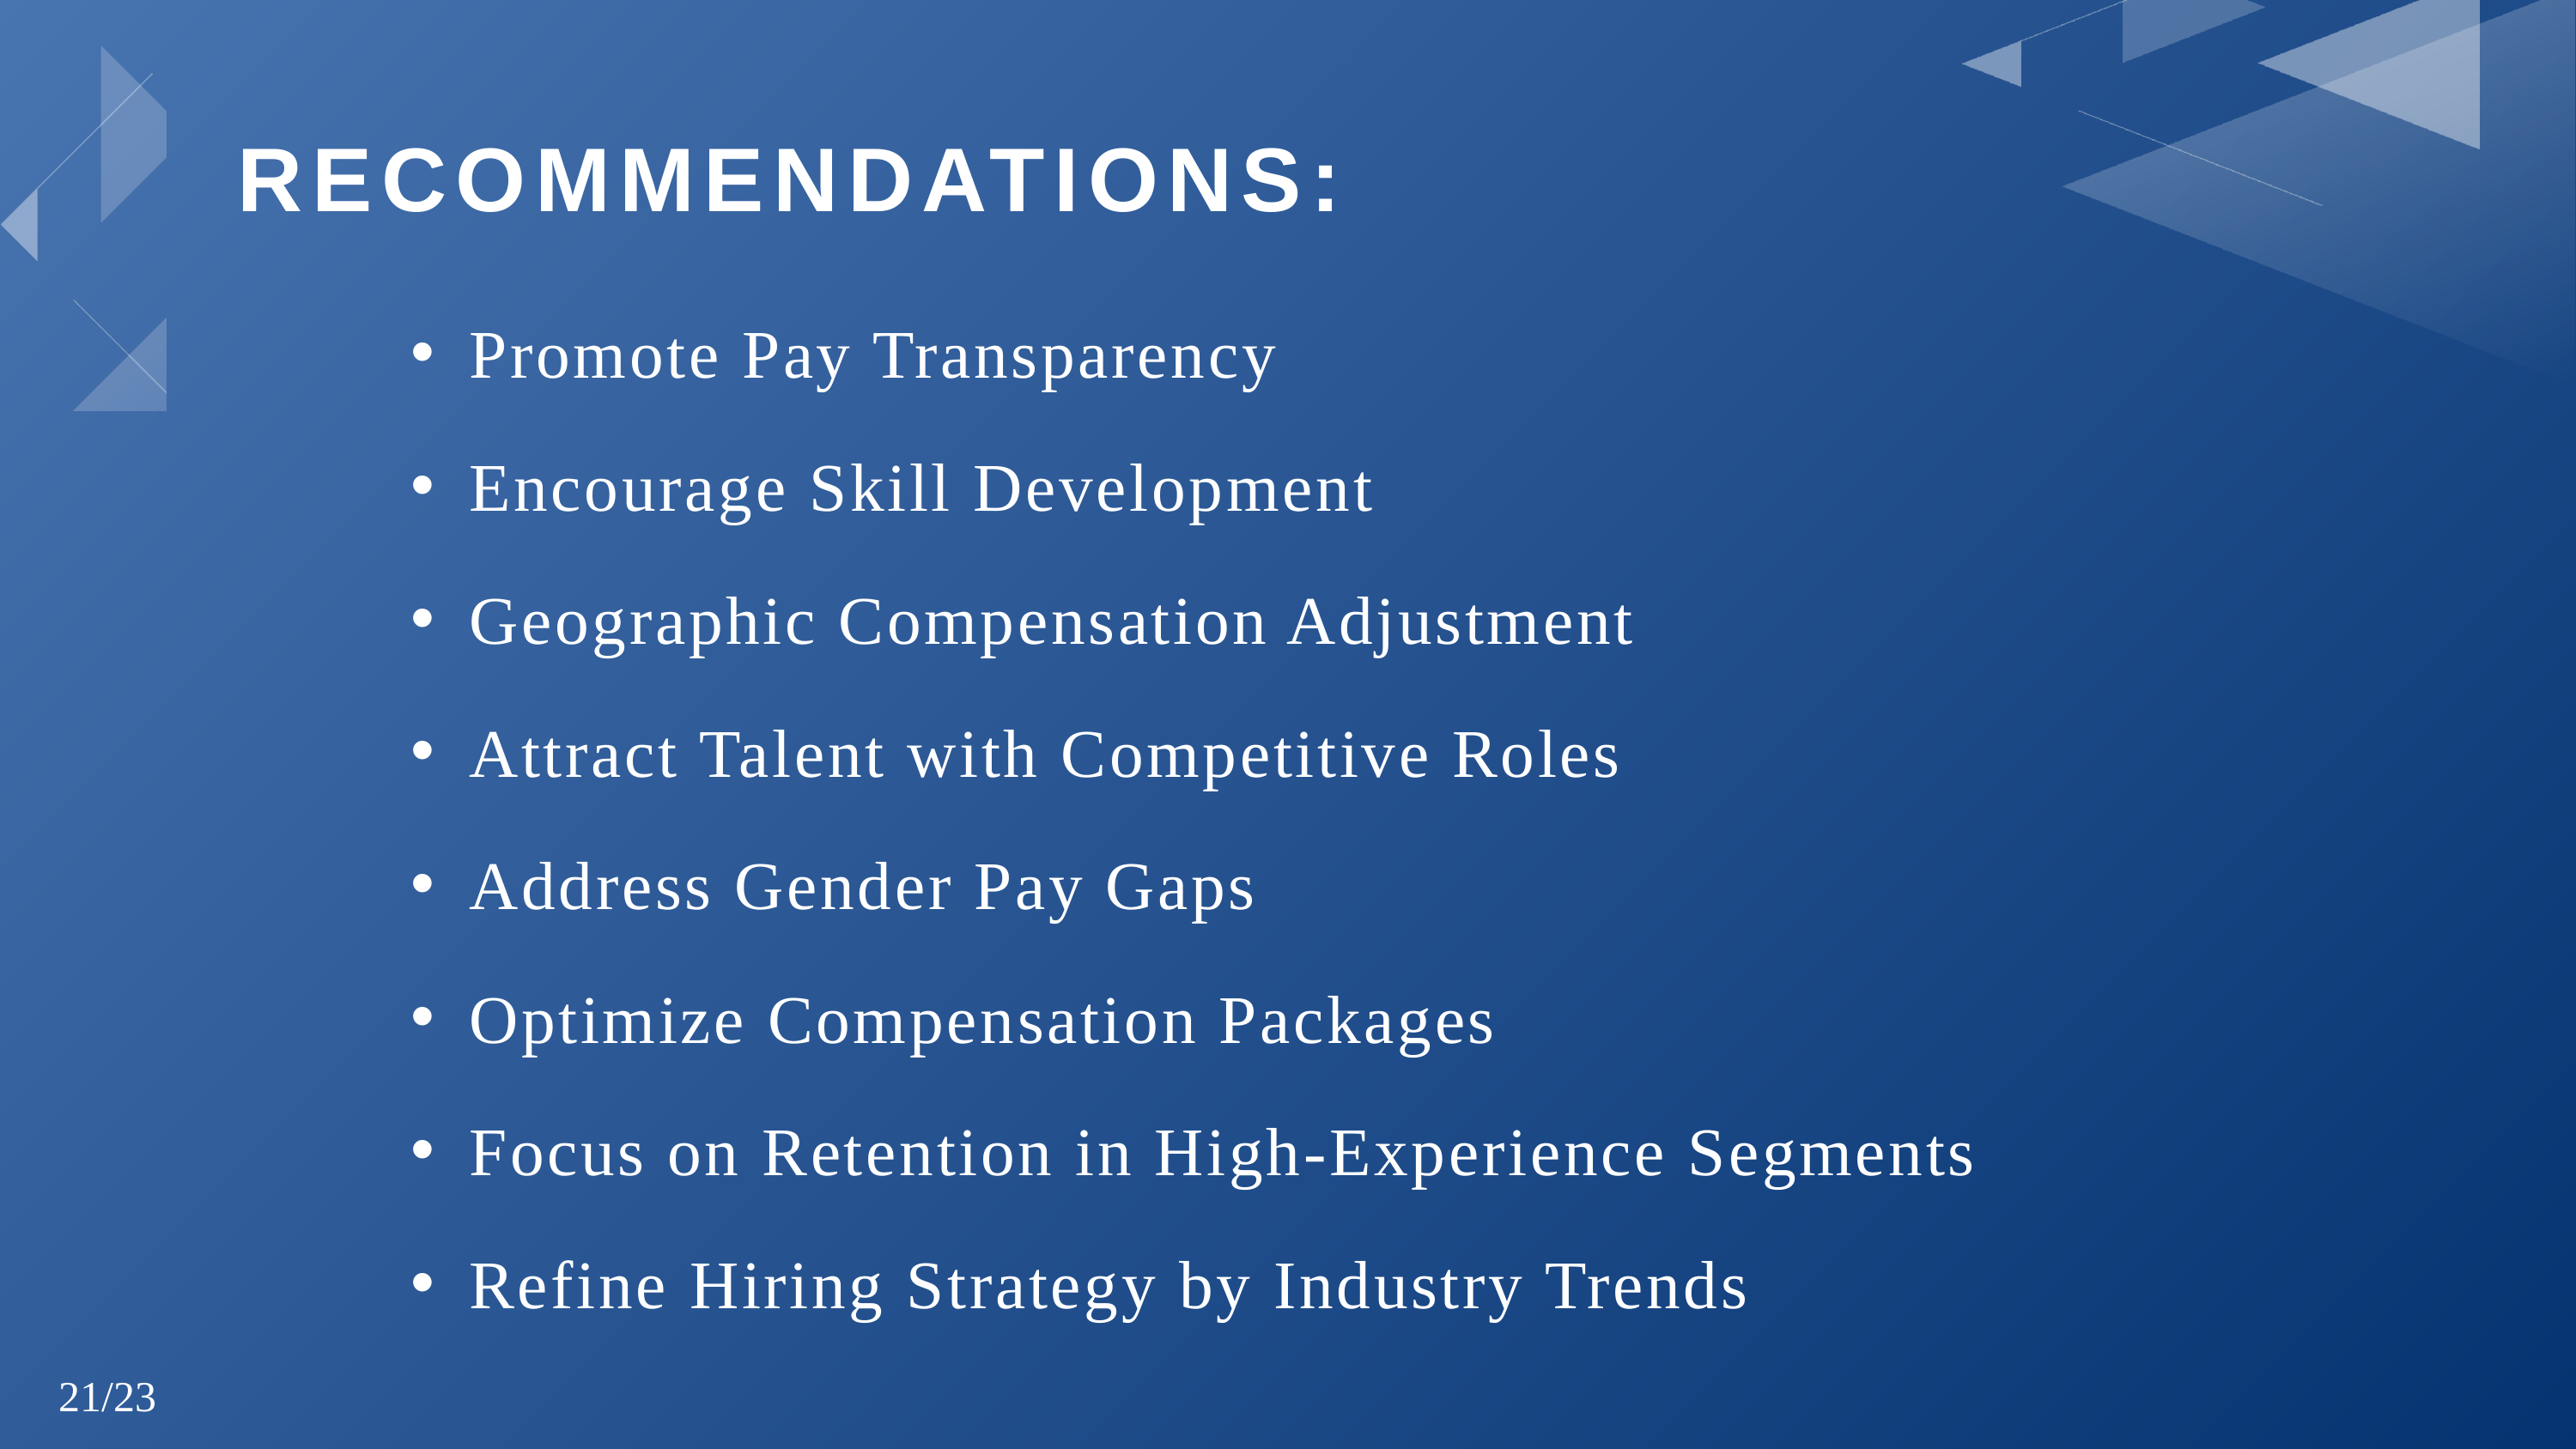

RECOMMENDATIONS:
Promote Pay Transparency
Encourage Skill Development
Geographic Compensation Adjustment
Attract Talent with Competitive Roles
Address Gender Pay Gaps
Optimize Compensation Packages
Focus on Retention in High-Experience Segments
Refine Hiring Strategy by Industry Trends
21/23